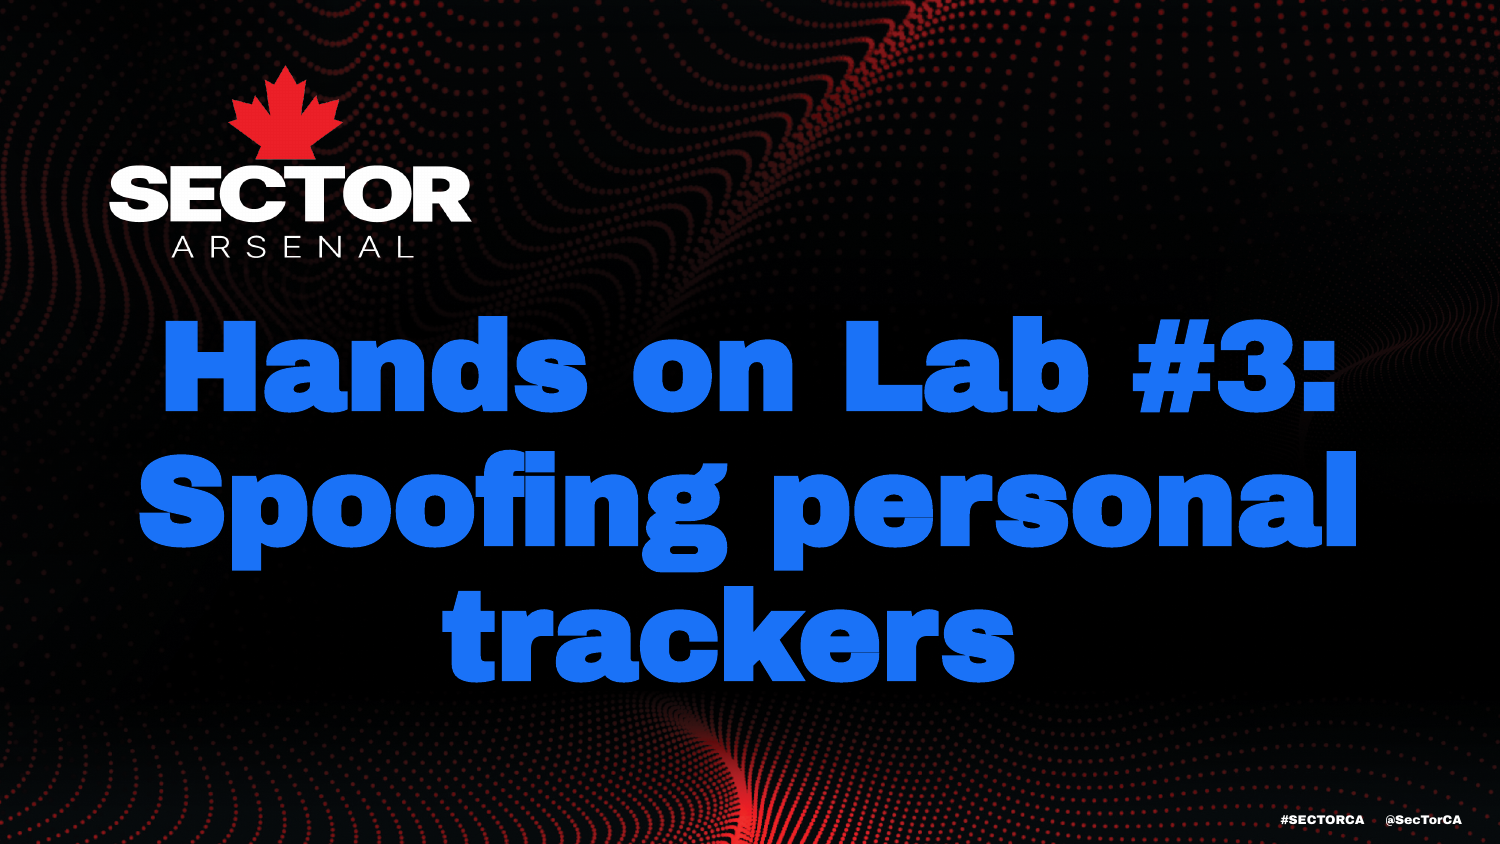

Hands on Lab #3: Spoofing personal trackers